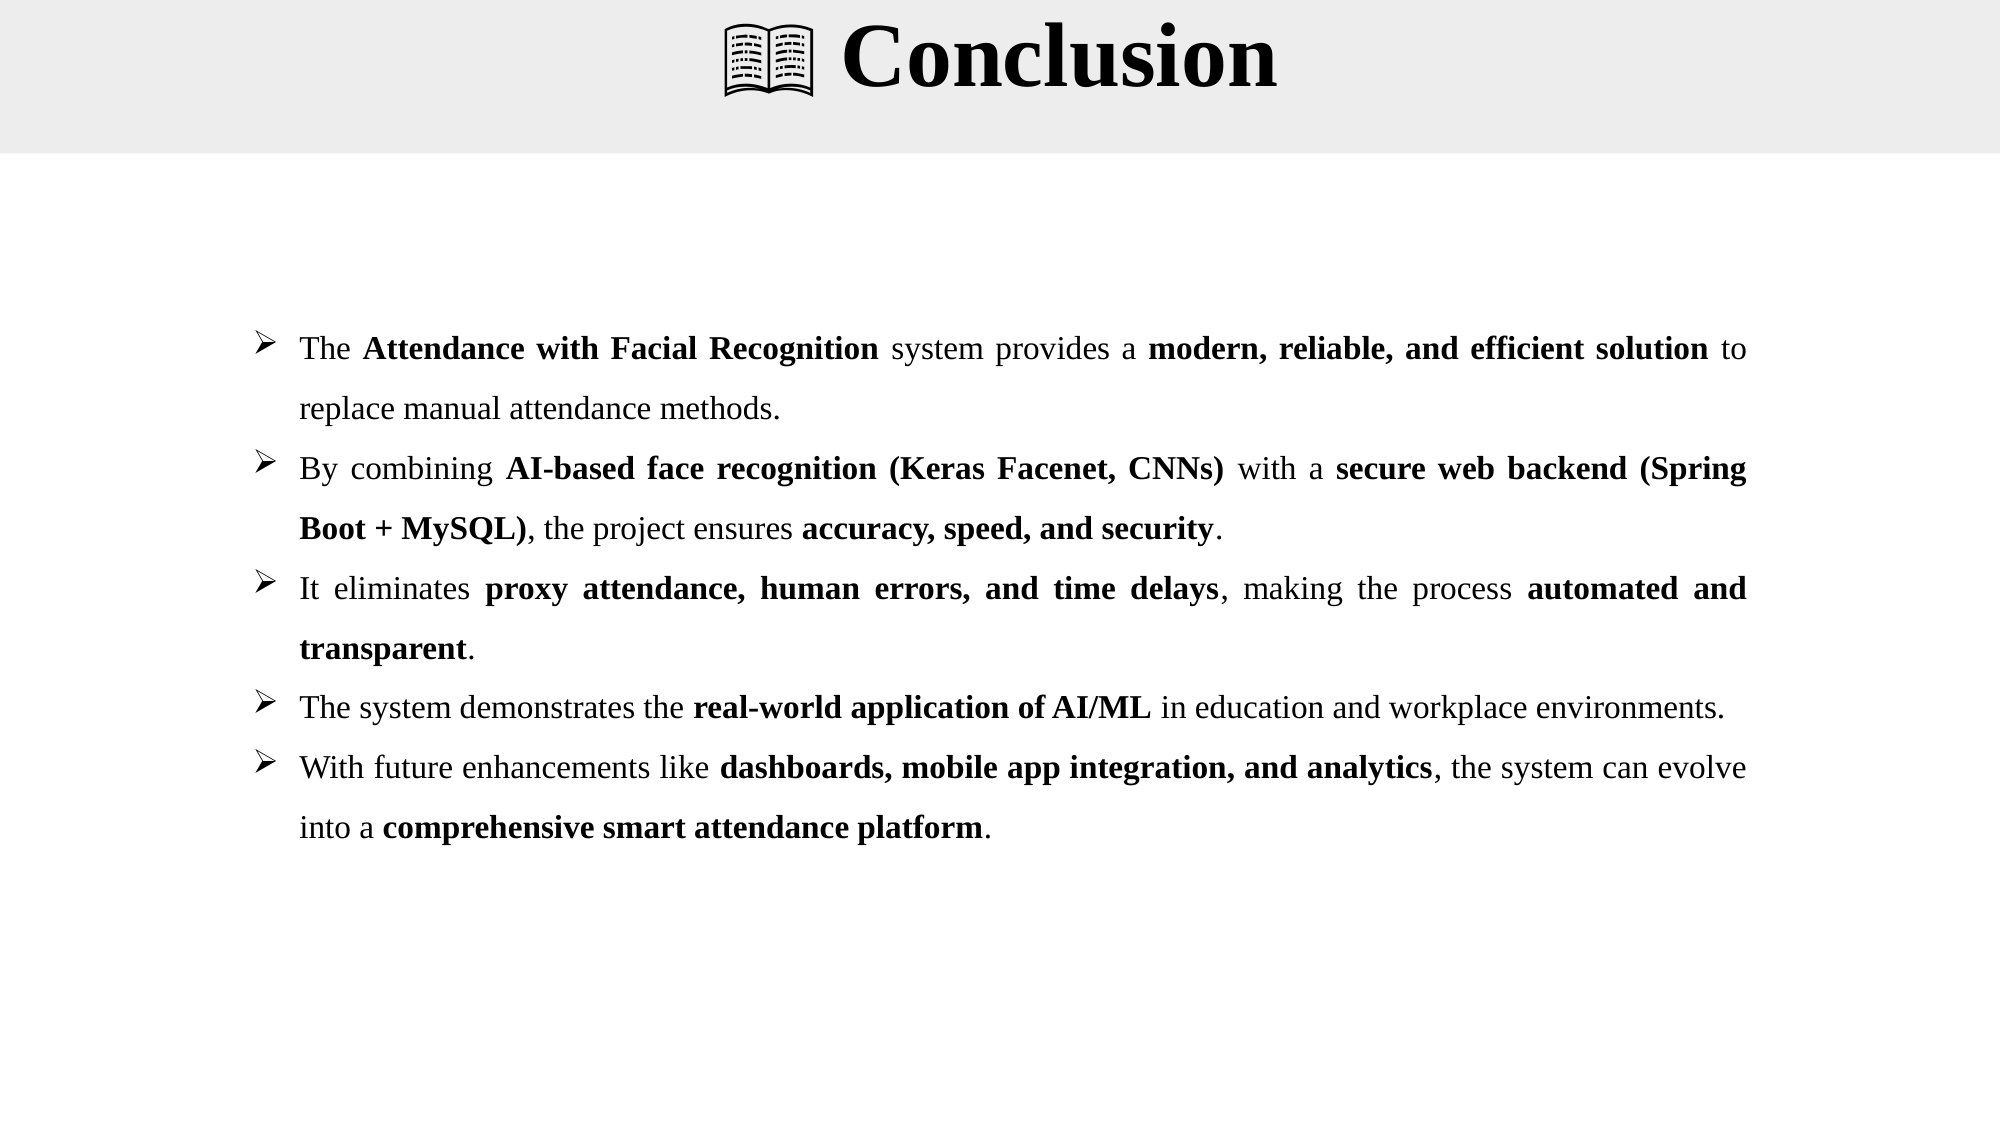

📖 Conclusion
The Attendance with Facial Recognition system provides a modern, reliable, and efficient solution to replace manual attendance methods.
By combining AI-based face recognition (Keras Facenet, CNNs) with a secure web backend (Spring Boot + MySQL), the project ensures accuracy, speed, and security.
It eliminates proxy attendance, human errors, and time delays, making the process automated and transparent.
The system demonstrates the real-world application of AI/ML in education and workplace environments.
With future enhancements like dashboards, mobile app integration, and analytics, the system can evolve into a comprehensive smart attendance platform.